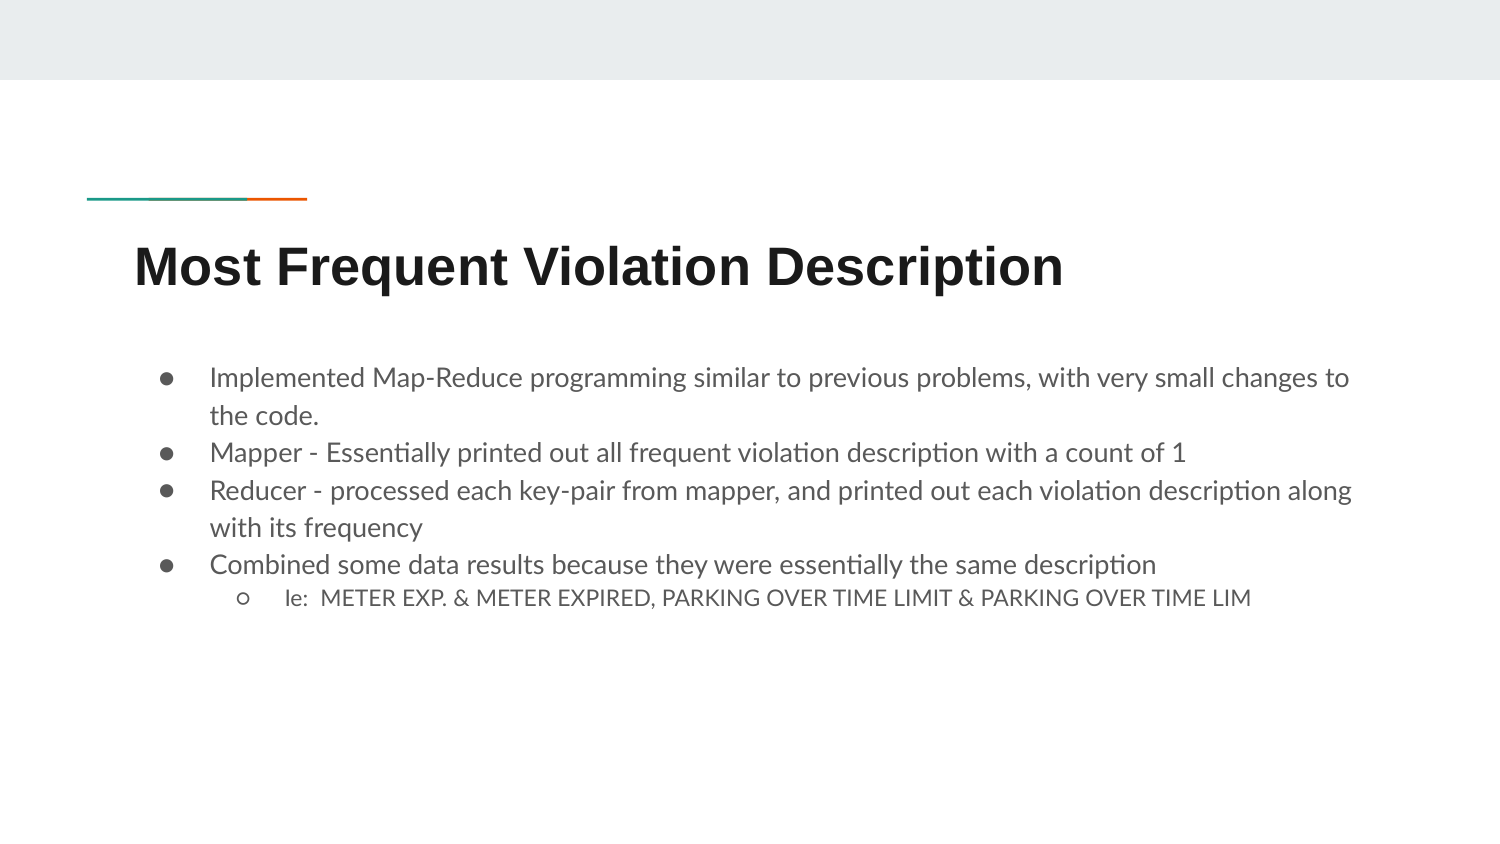

# Most Frequent Violation Description

Implemented Map-Reduce programming similar to previous problems, with very small changes to the code.
Mapper - Essentially printed out all frequent violation description with a count of 1
Reducer - processed each key-pair from mapper, and printed out each violation description along with its frequency
Combined some data results because they were essentially the same description
Ie:  METER EXP. & METER EXPIRED, PARKING OVER TIME LIMIT & PARKING OVER TIME LIM